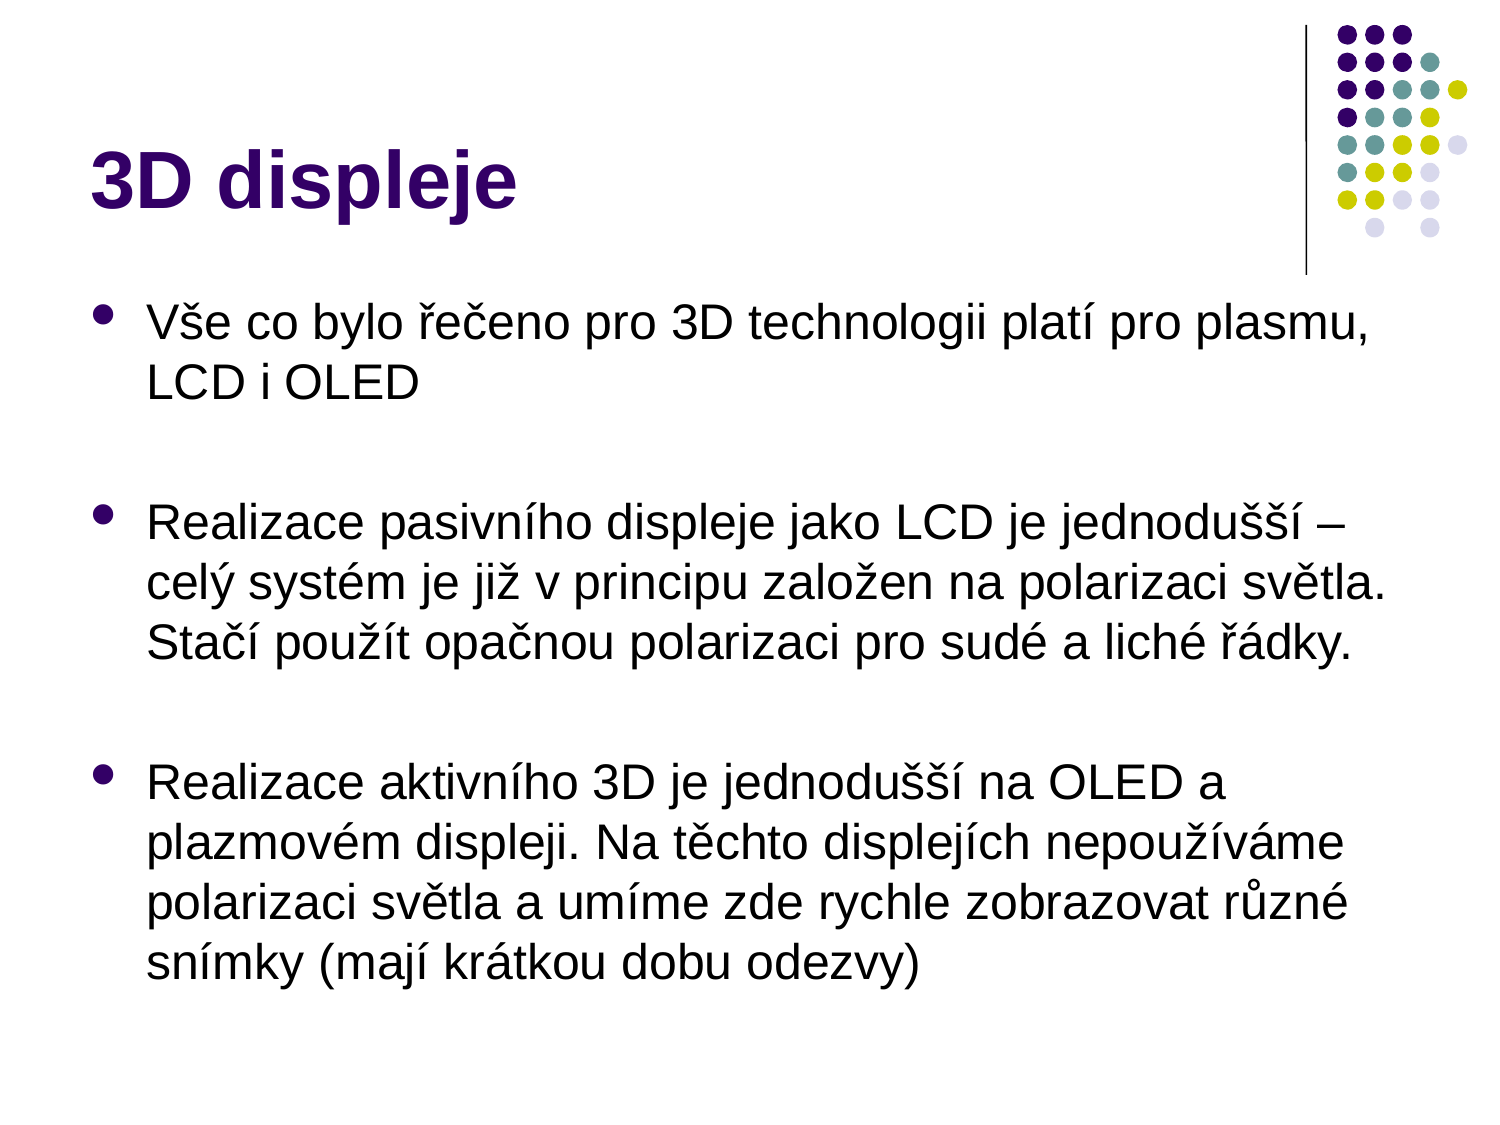

# 3D displeje
Vše co bylo řečeno pro 3D technologii platí pro plasmu, LCD i OLED

Realizace pasivního displeje jako LCD je jednodušší – celý systém je již v principu založen na polarizaci světla. Stačí použít opačnou polarizaci pro sudé a liché řádky.

Realizace aktivního 3D je jednodušší na OLED a plazmovém displeji. Na těchto displejích nepoužíváme polarizaci světla a umíme zde rychle zobrazovat různé snímky (mají krátkou dobu odezvy)